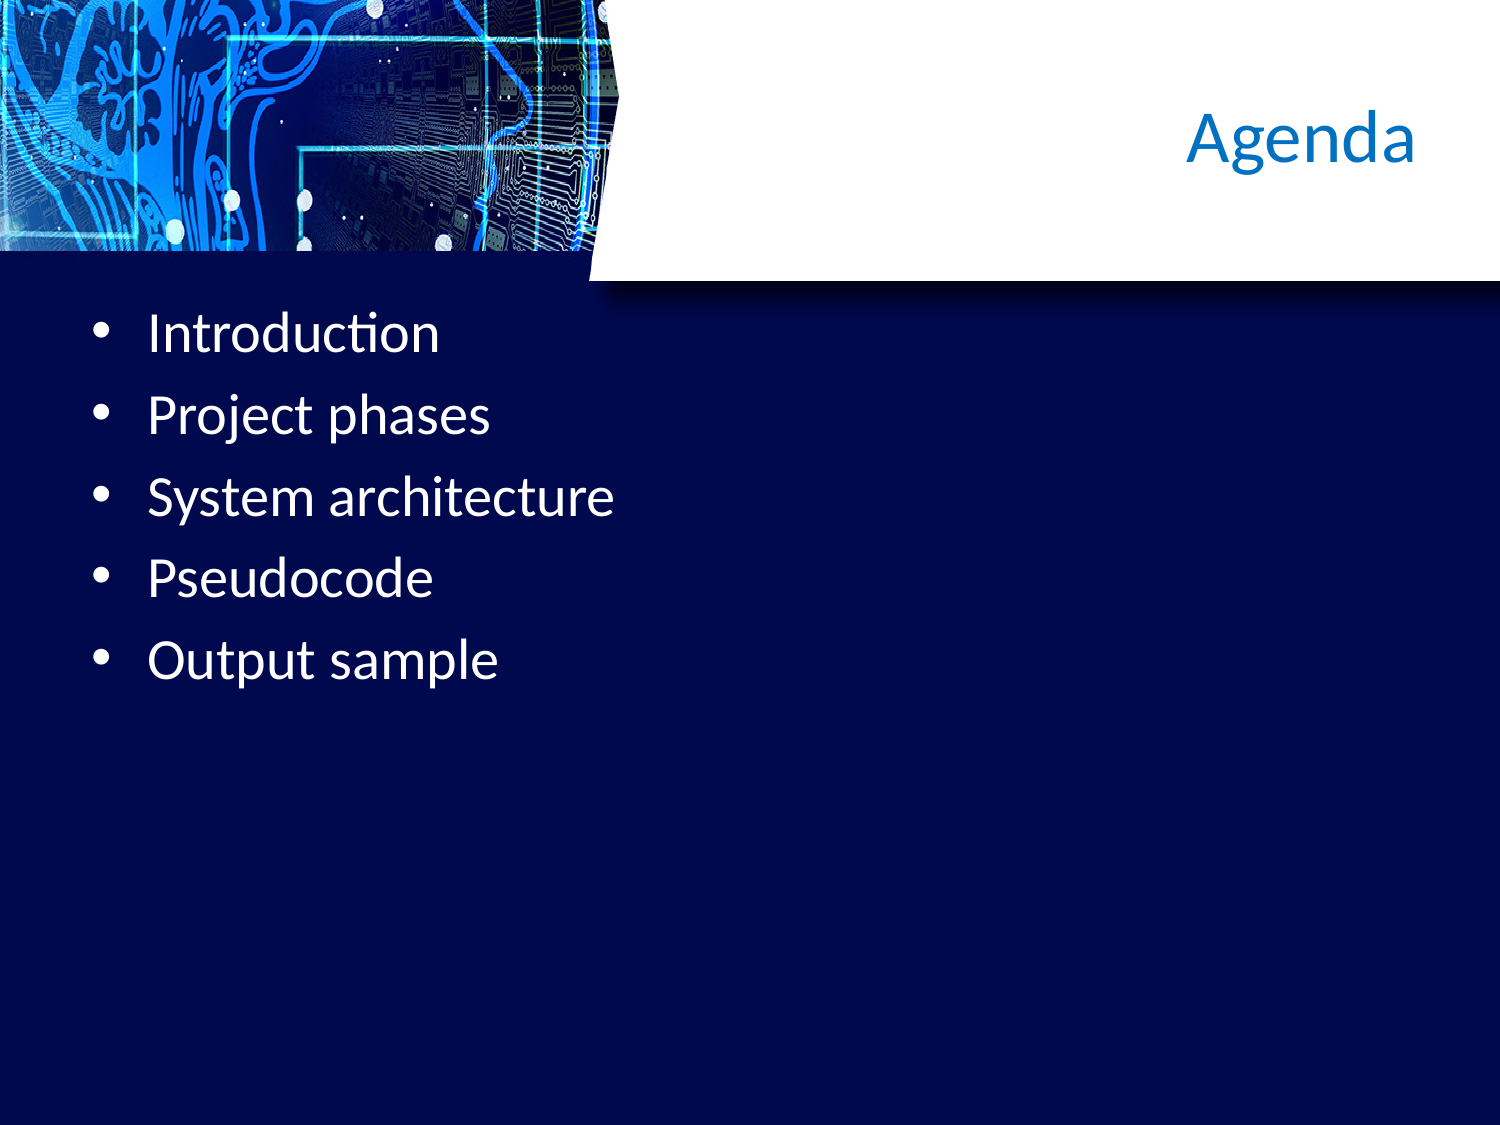

# Agenda
Introduction
Project phases
System architecture
Pseudocode
Output sample